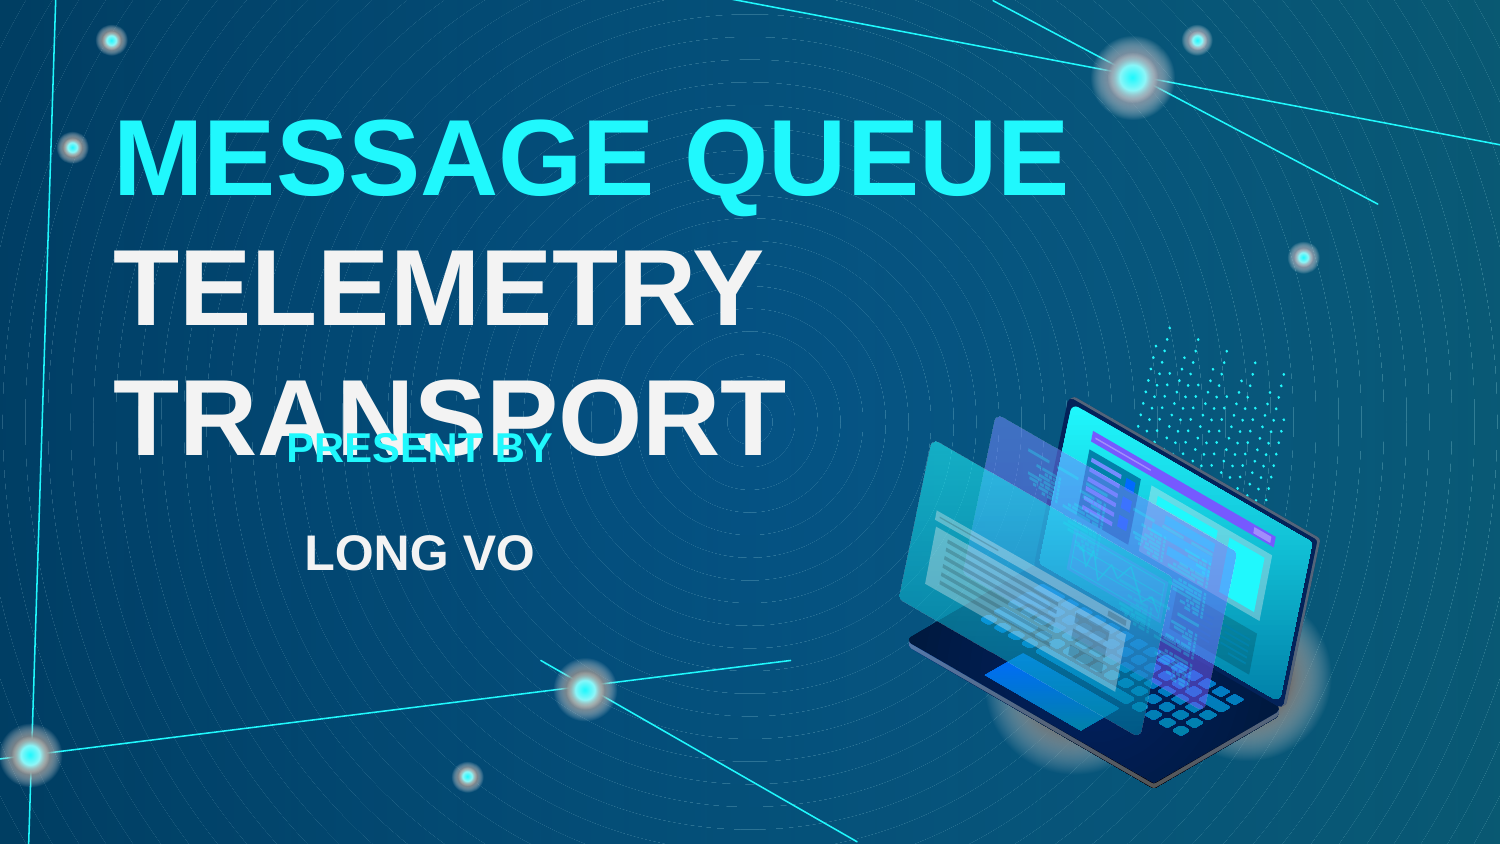

# MESSAGE QUEUE TELEMETRY TRANSPORT

PRESENT BY

LONG VO